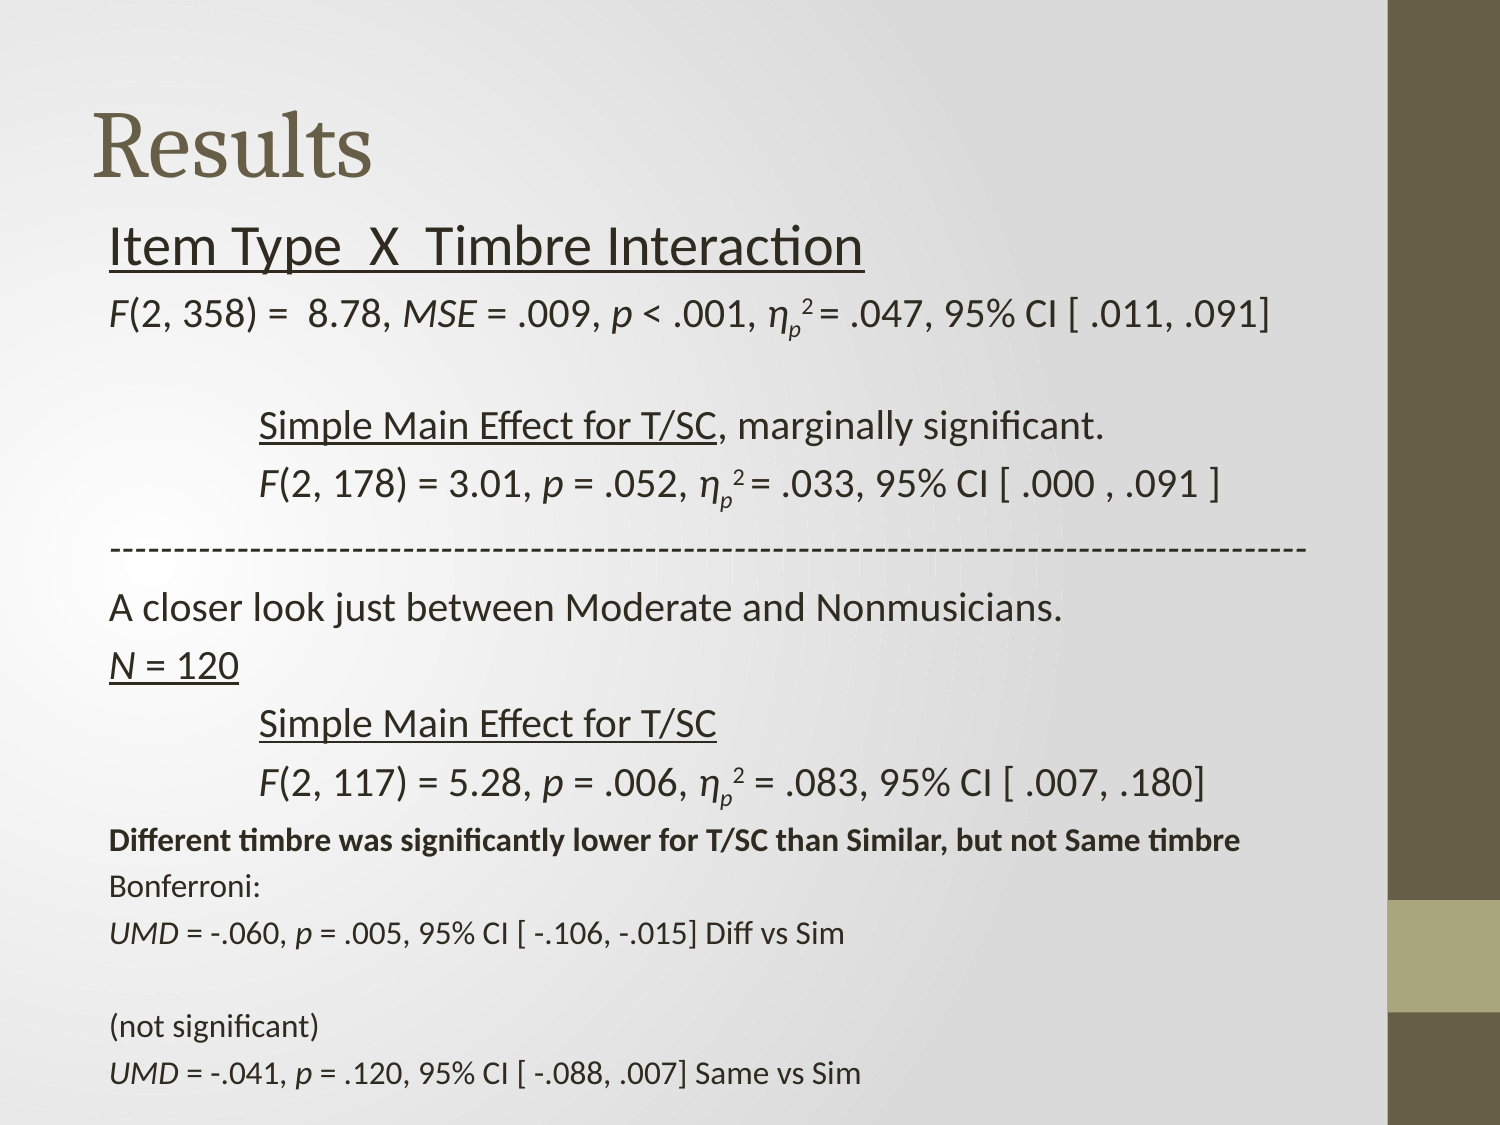

# Results
Item Type  X  Timbre Interaction
F(2, 358) =  8.78, MSE = .009, p < .001, ηp2 = .047, 95% CI [ .011, .091]

	Simple Main Effect for T/SC, marginally significant.
	F(2, 178) = 3.01, p = .052, ηp2 = .033, 95% CI [ .000 , .091 ]
----------------------------------------------------------------------------------------------
A closer look just between Moderate and Nonmusicians.
N = 120
	Simple Main Effect for T/SC
	F(2, 117) = 5.28, p = .006, ηp2 = .083, 95% CI [ .007, .180]
Different timbre was significantly lower for T/SC than Similar, but not Same timbre
Bonferroni:
UMD = -.060, p = .005, 95% CI [ -.106, -.015] Diff vs Sim

(not significant)
UMD = -.041, p = .120, 95% CI [ -.088, .007] Same vs Sim